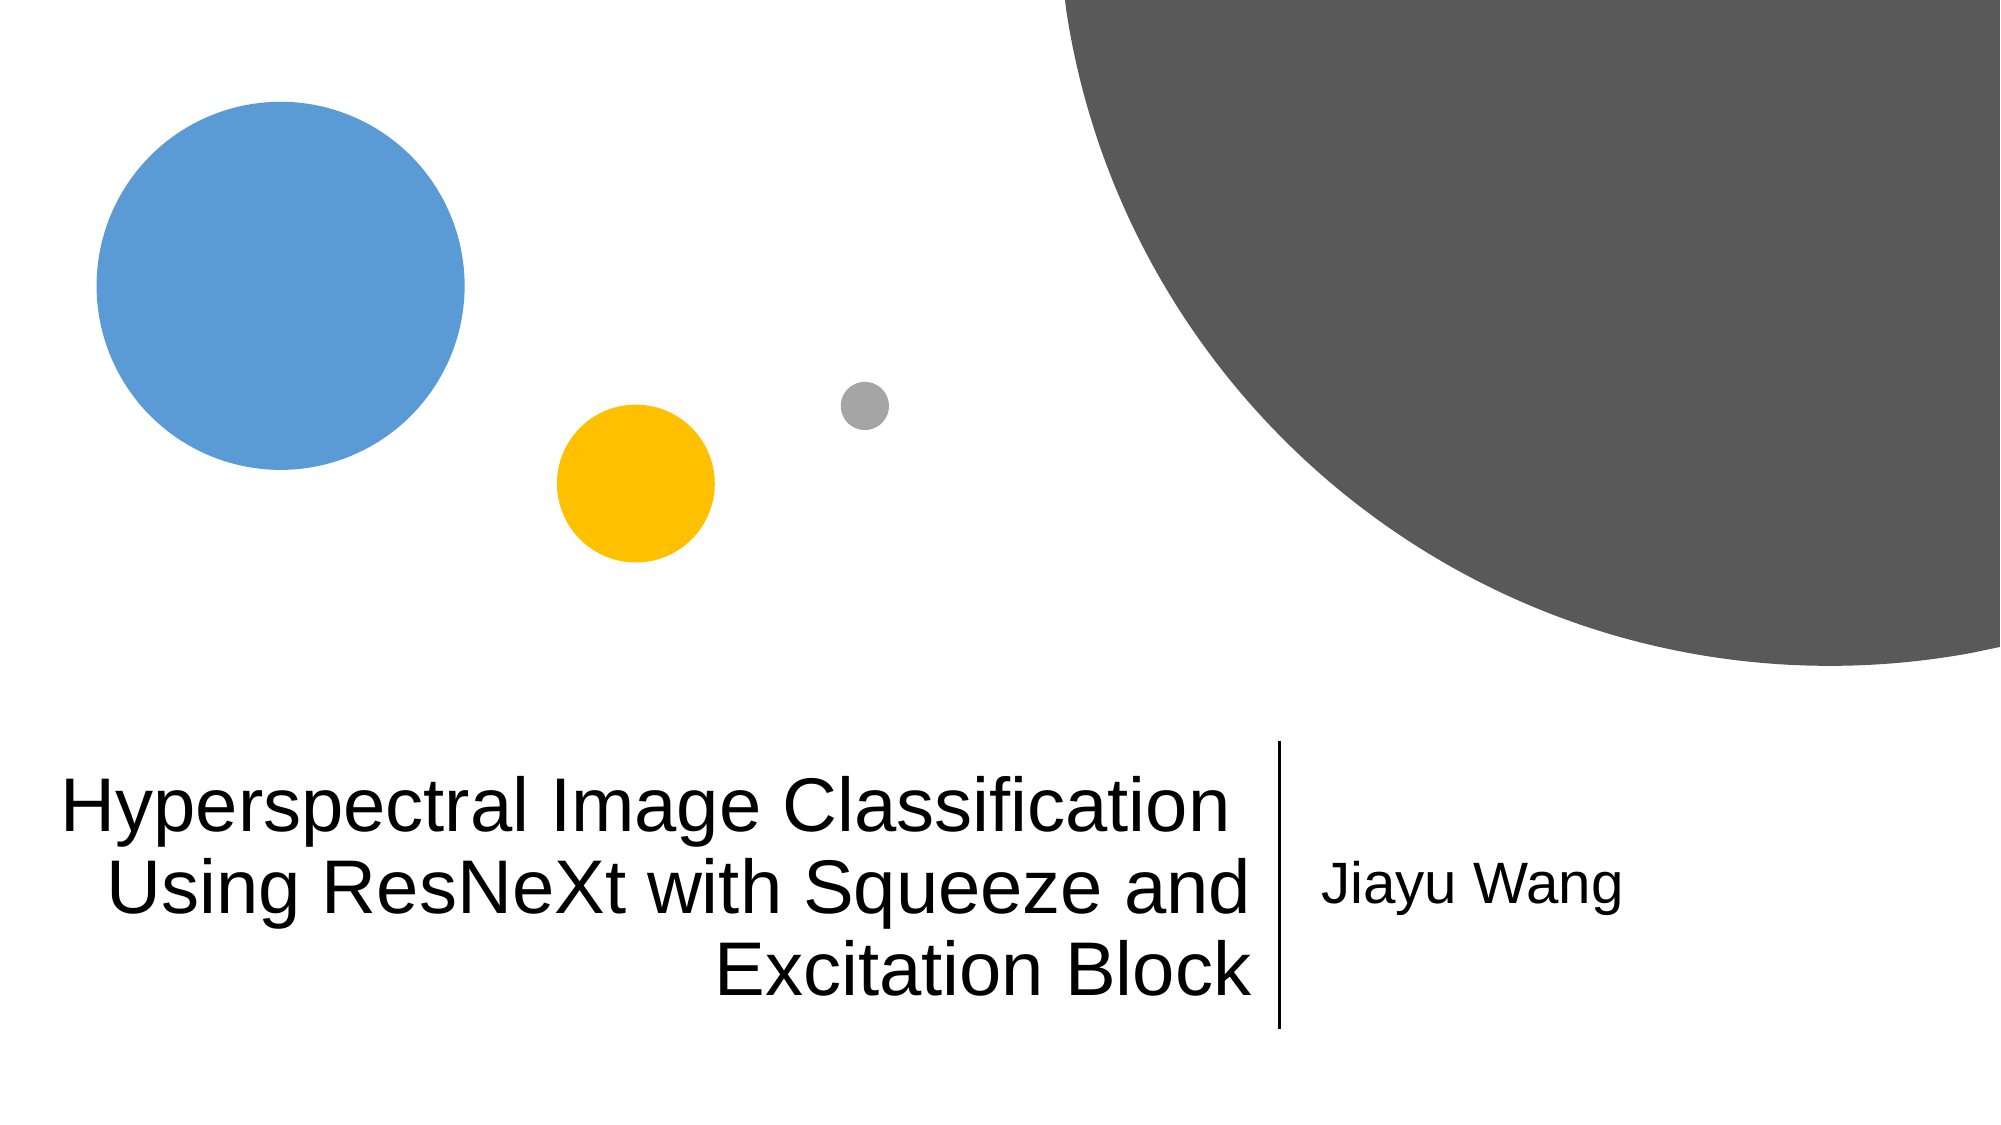

Jiayu Wang
# Hyperspectral Image Classification Using ResNeXt with Squeeze and Excitation Block